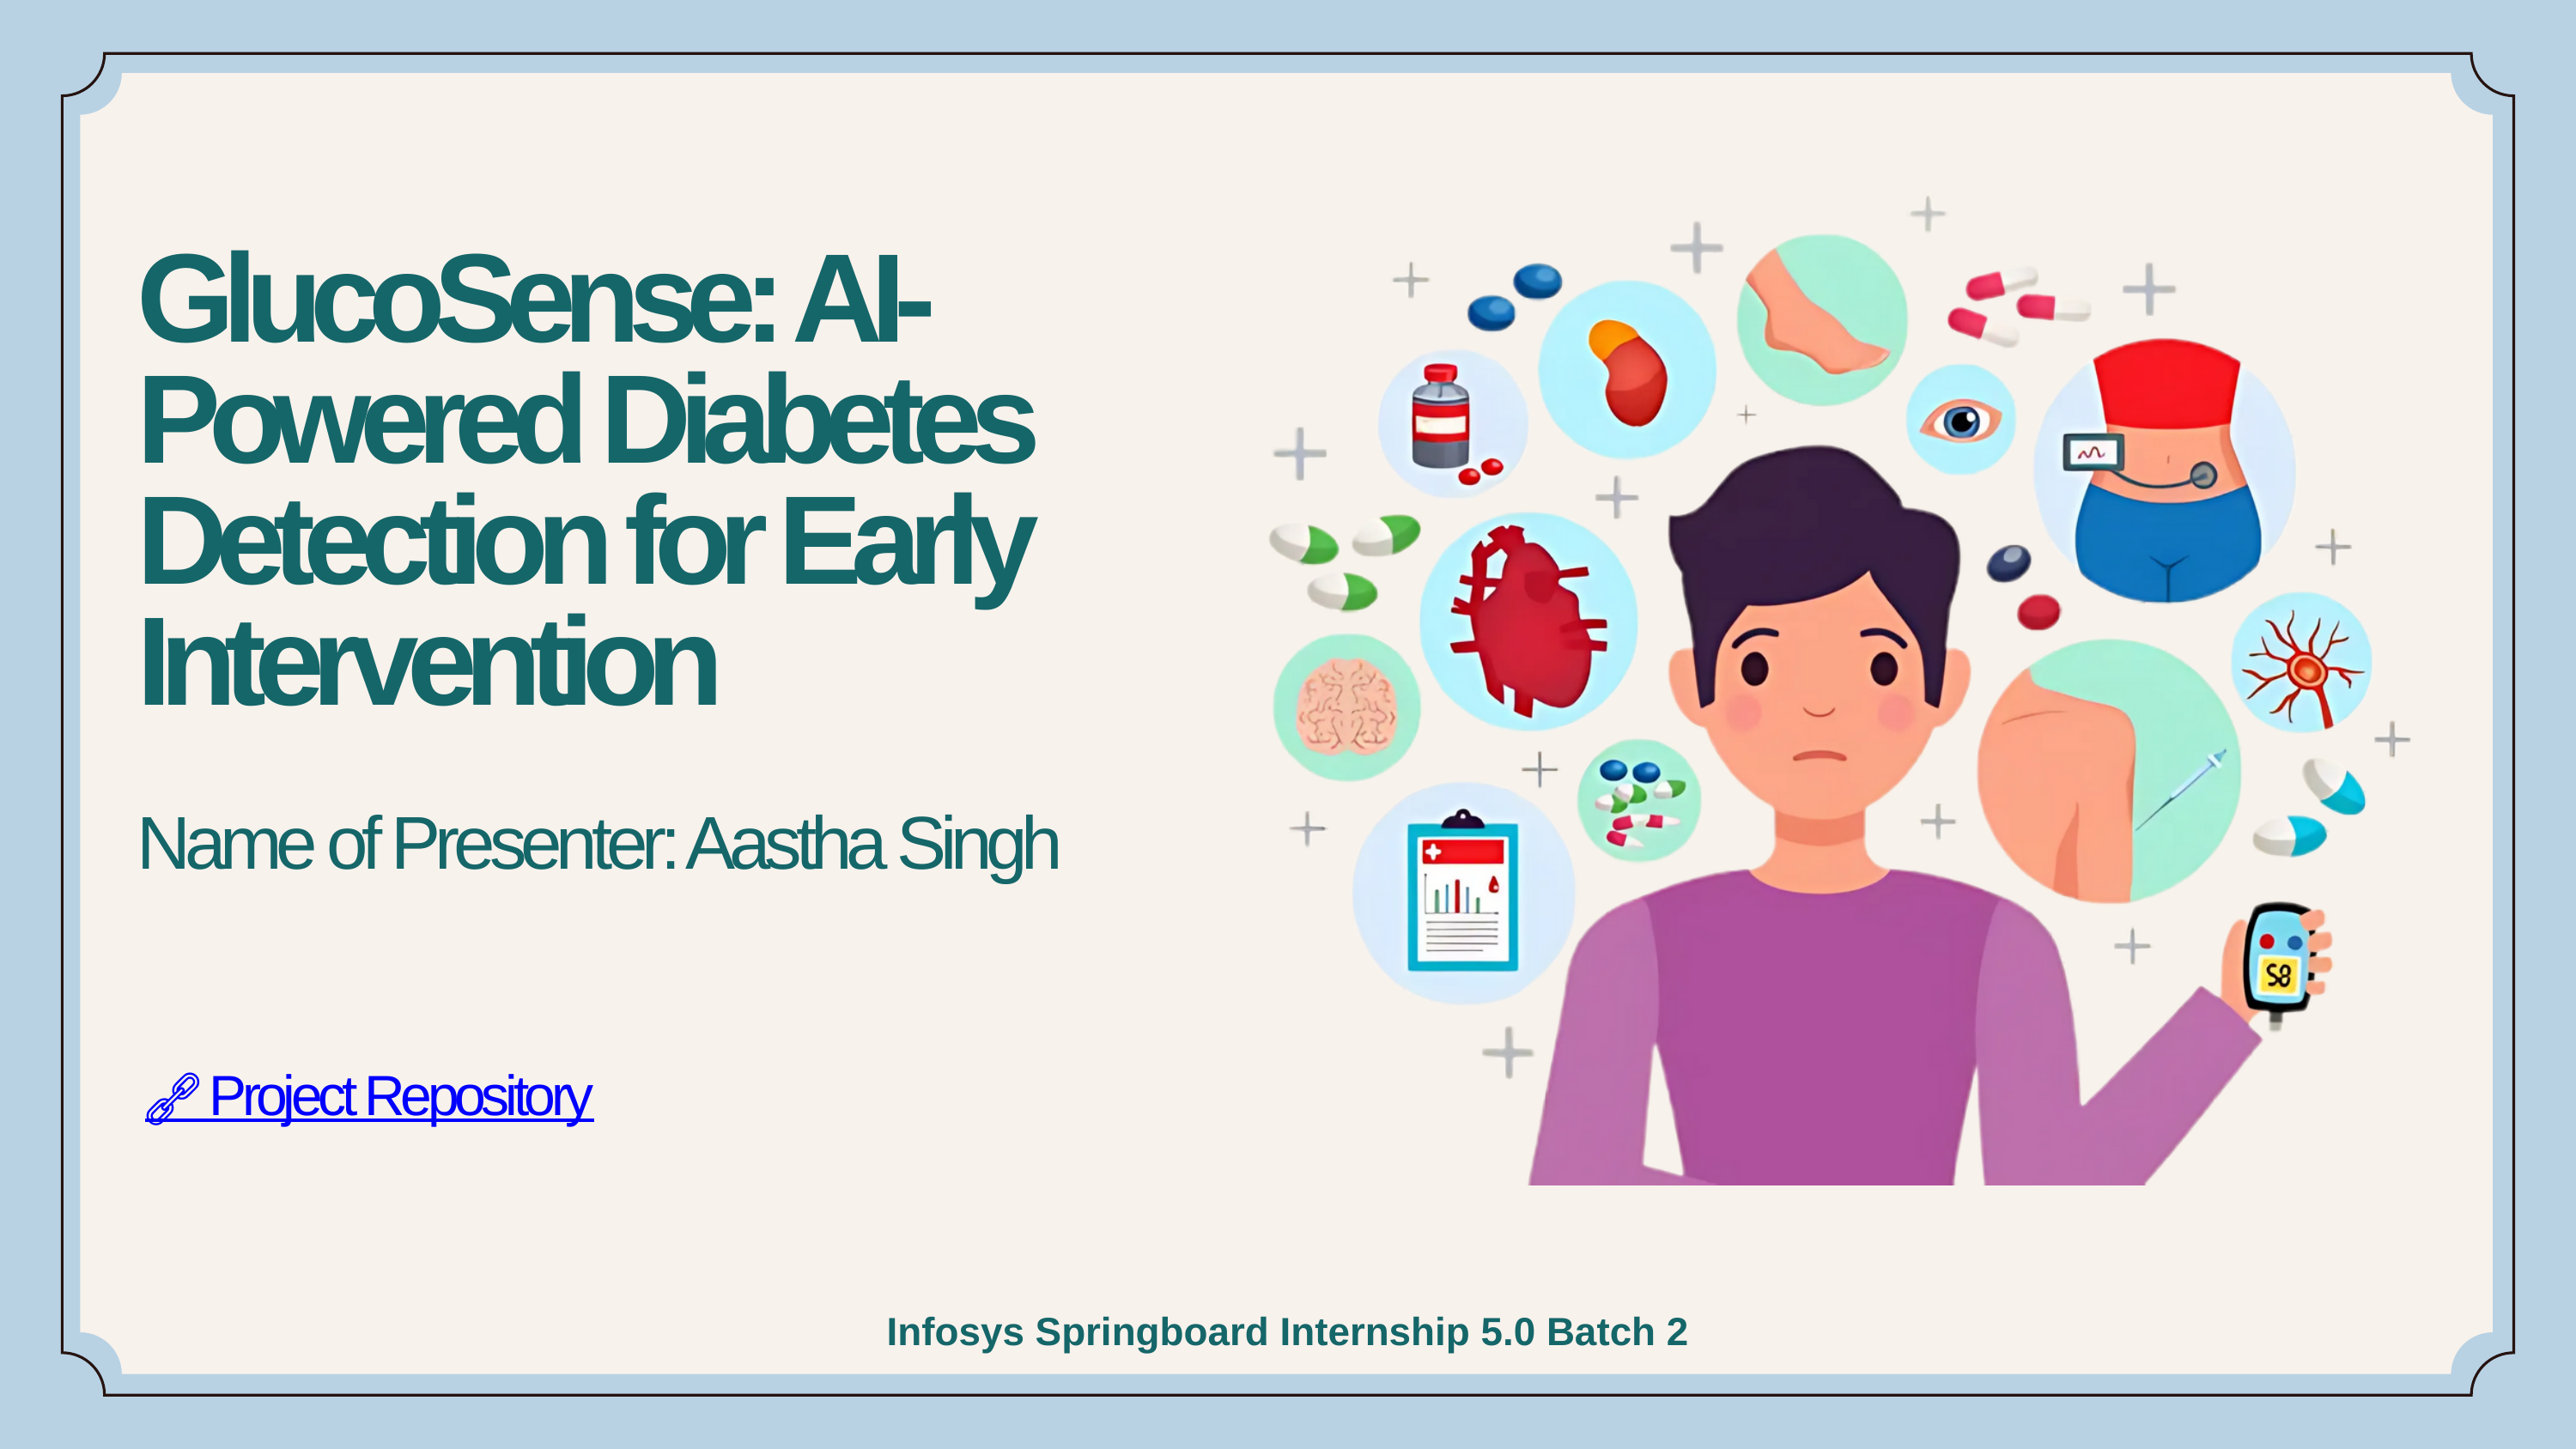

GlucoSense: AI-Powered Diabetes Detection for Early Intervention
Name of Presenter: Aastha Singh
🔗 Project Repository
Infosys Springboard Internship 5.0 Batch 2